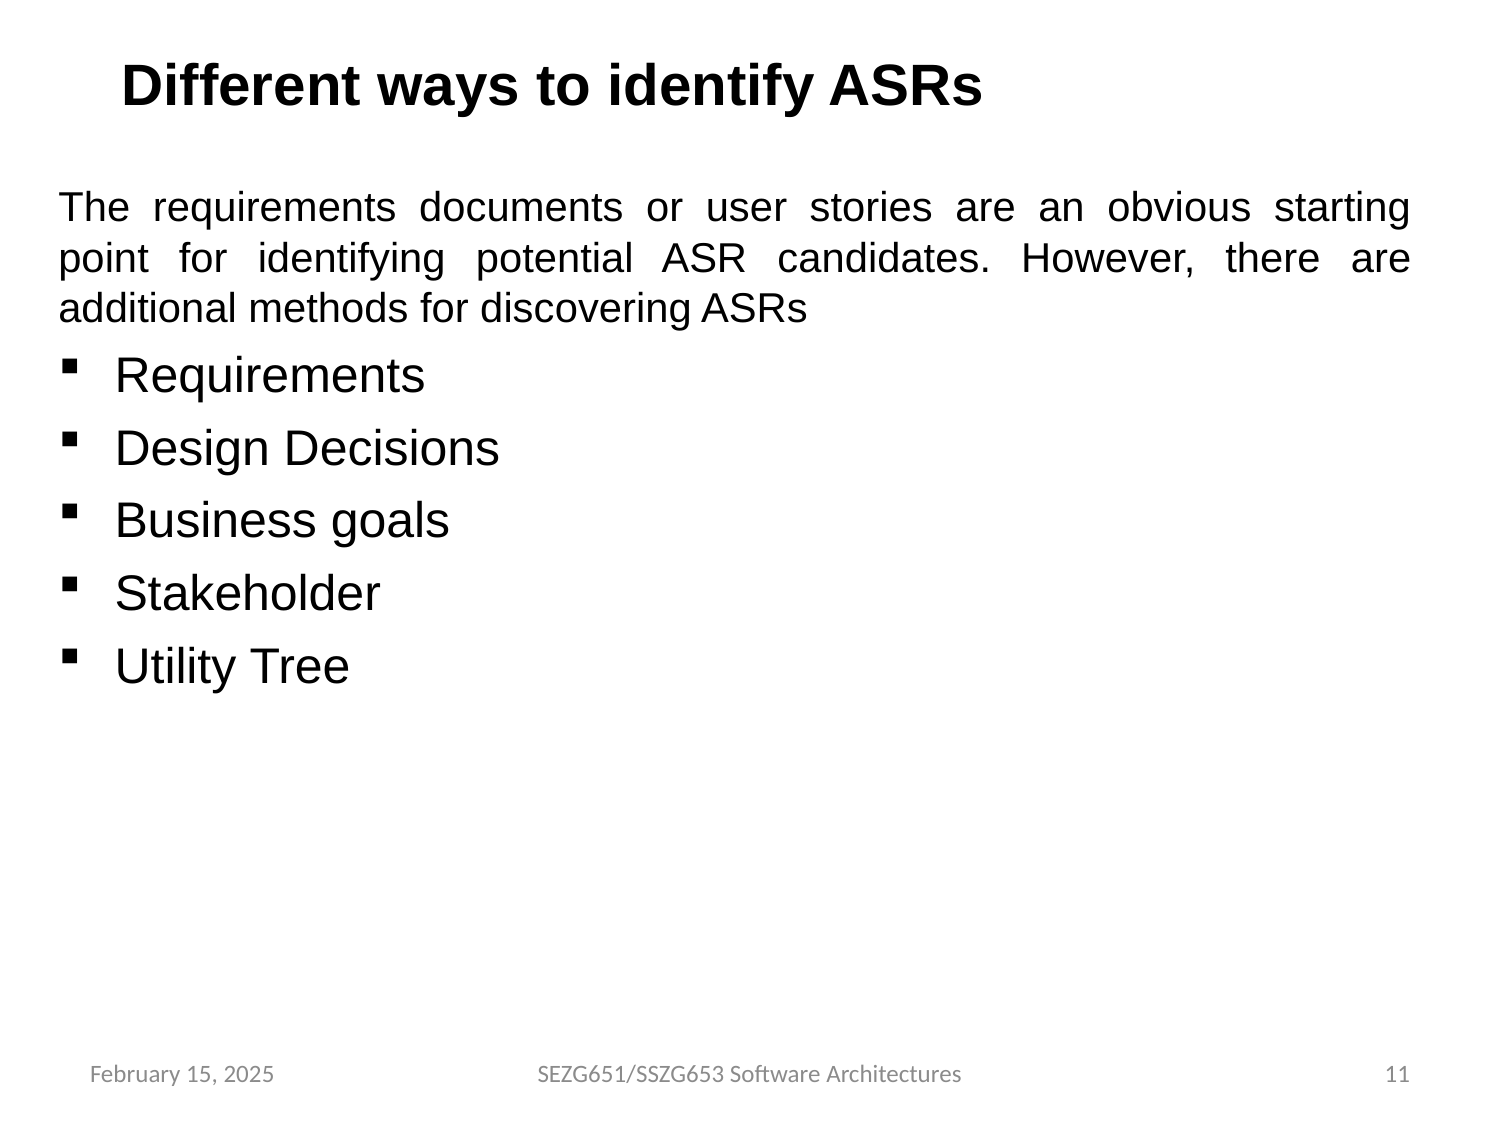

# Different ways to identify ASRs
The requirements documents or user stories are an obvious starting point for identifying potential ASR candidates. However, there are additional methods for discovering ASRs
Requirements
Design Decisions
Business goals
Stakeholder
Utility Tree
February 15, 2025
SEZG651/SSZG653 Software Architectures
11